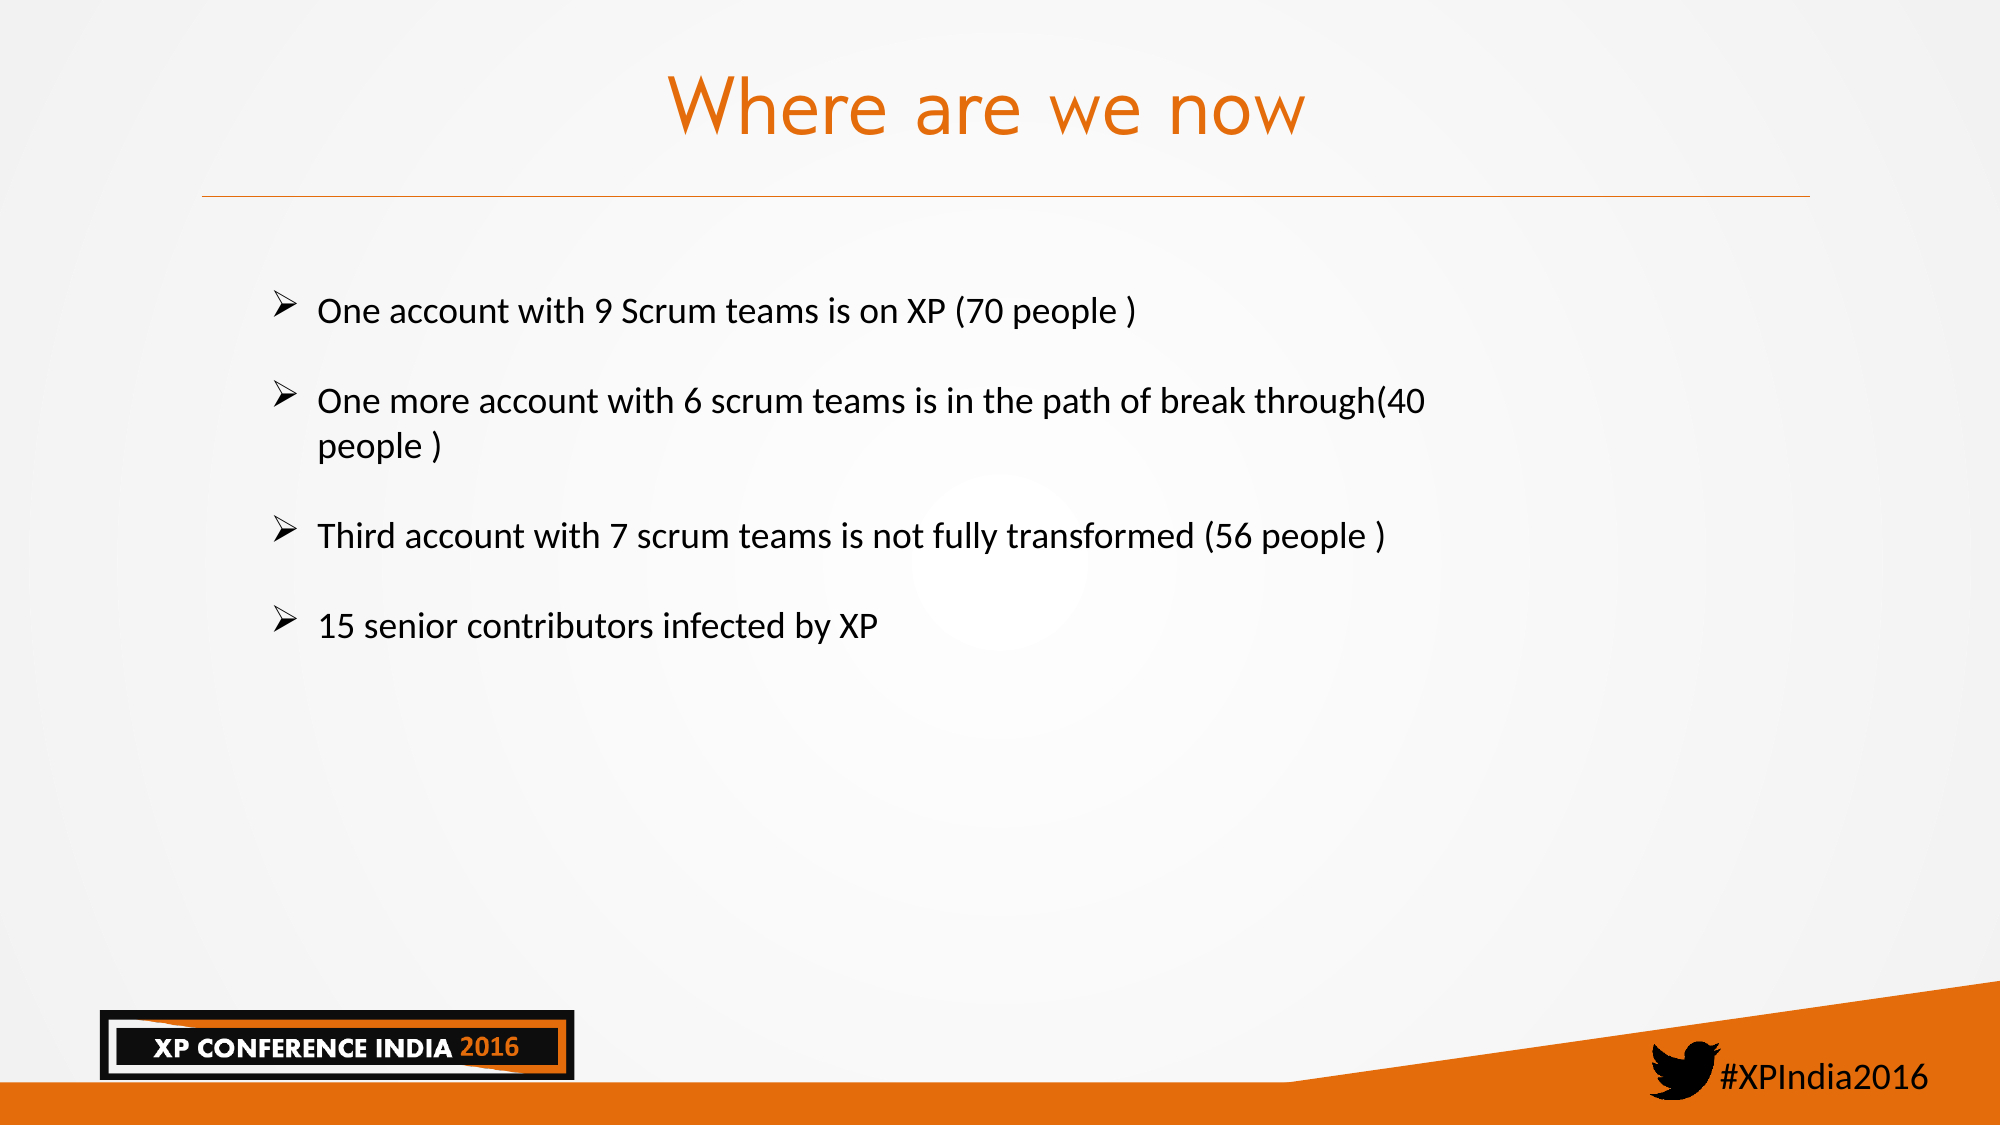

# Where are we now
One account with 9 Scrum teams is on XP (70 people )

One more account with 6 scrum teams is in the path of break through(40 people )

Third account with 7 scrum teams is not fully transformed (56 people )

15 senior contributors infected by XP